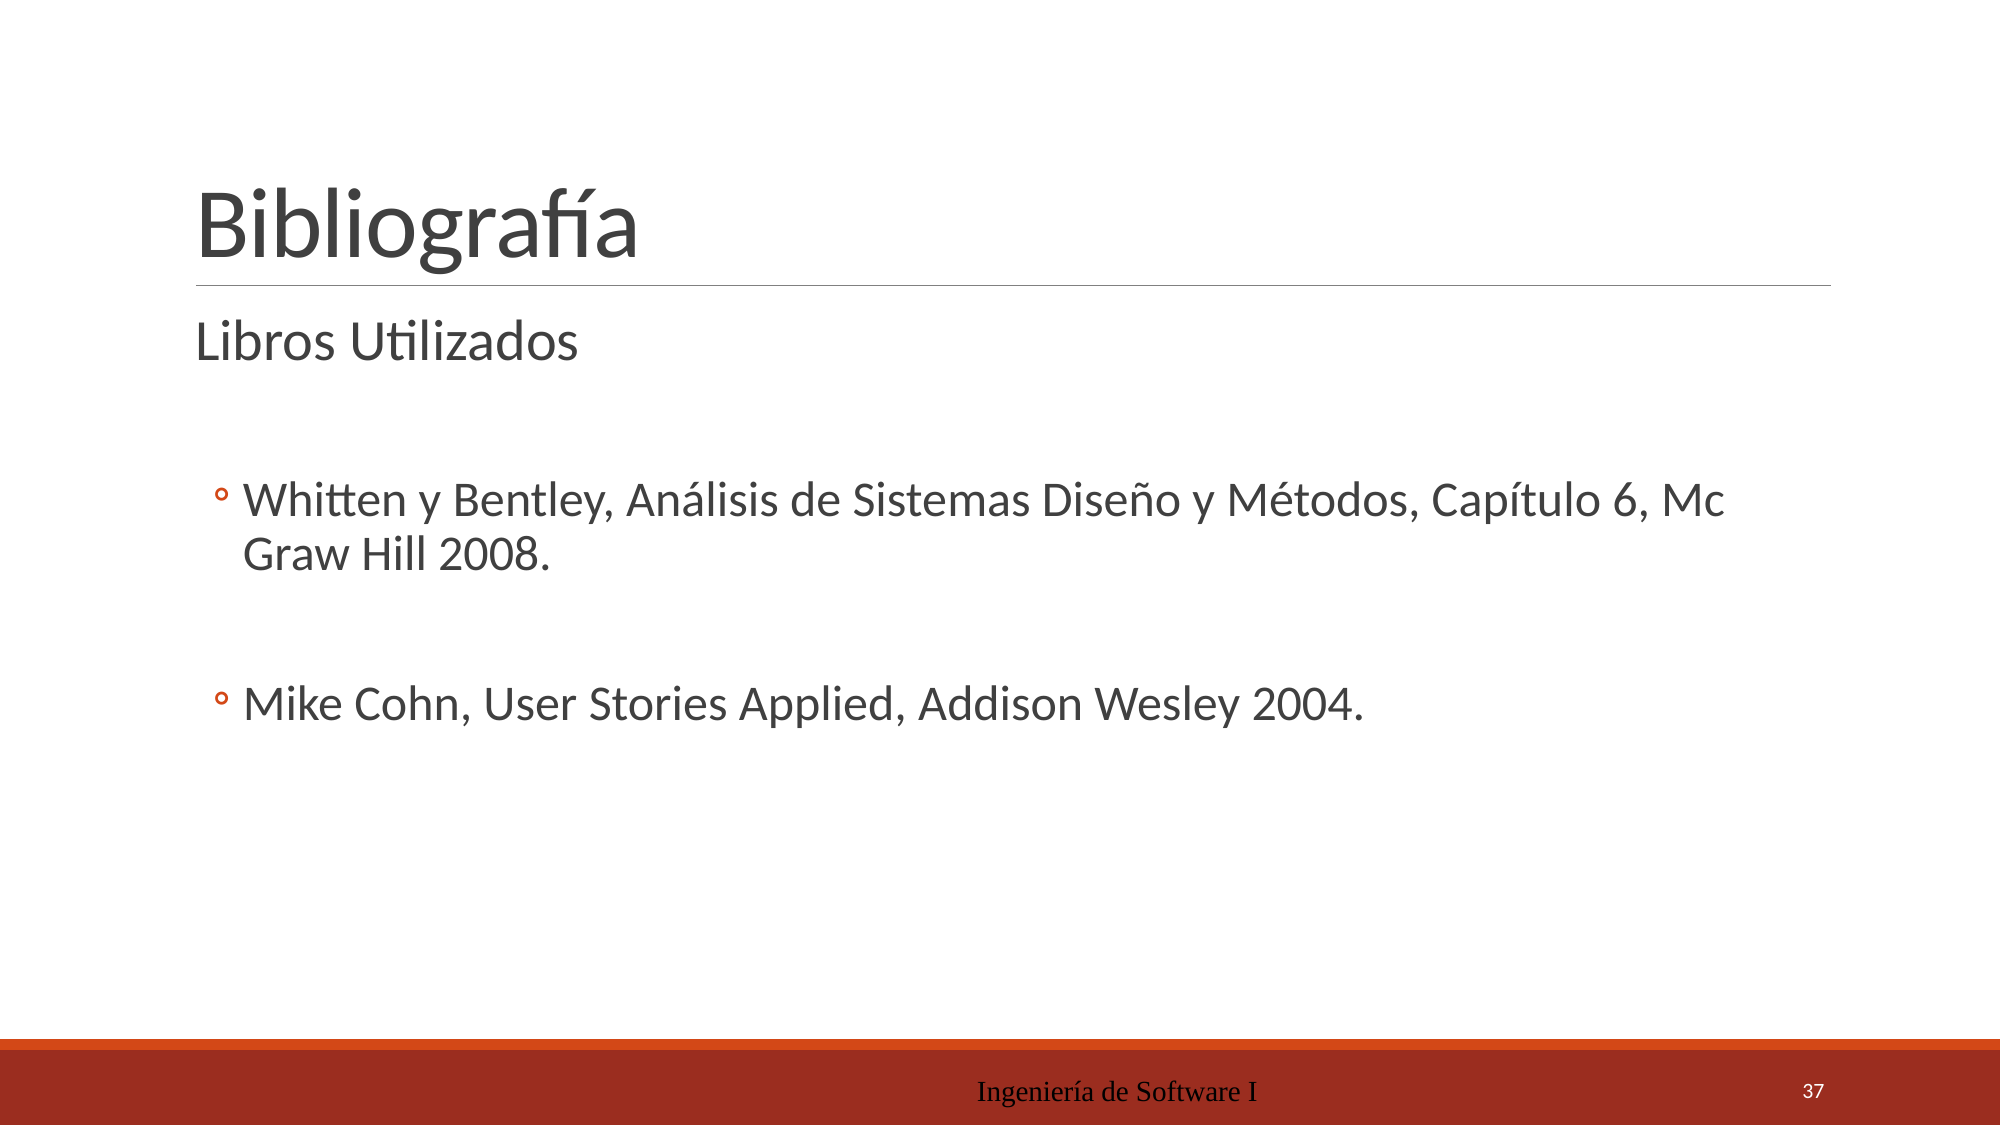

# Bibliografía
Libros Utilizados

Whitten y Bentley, Análisis de Sistemas Diseño y Métodos, Capítulo 6, Mc Graw Hill 2008.

Mike Cohn, User Stories Applied, Addison Wesley 2004.

Ingeniería de Software I
37